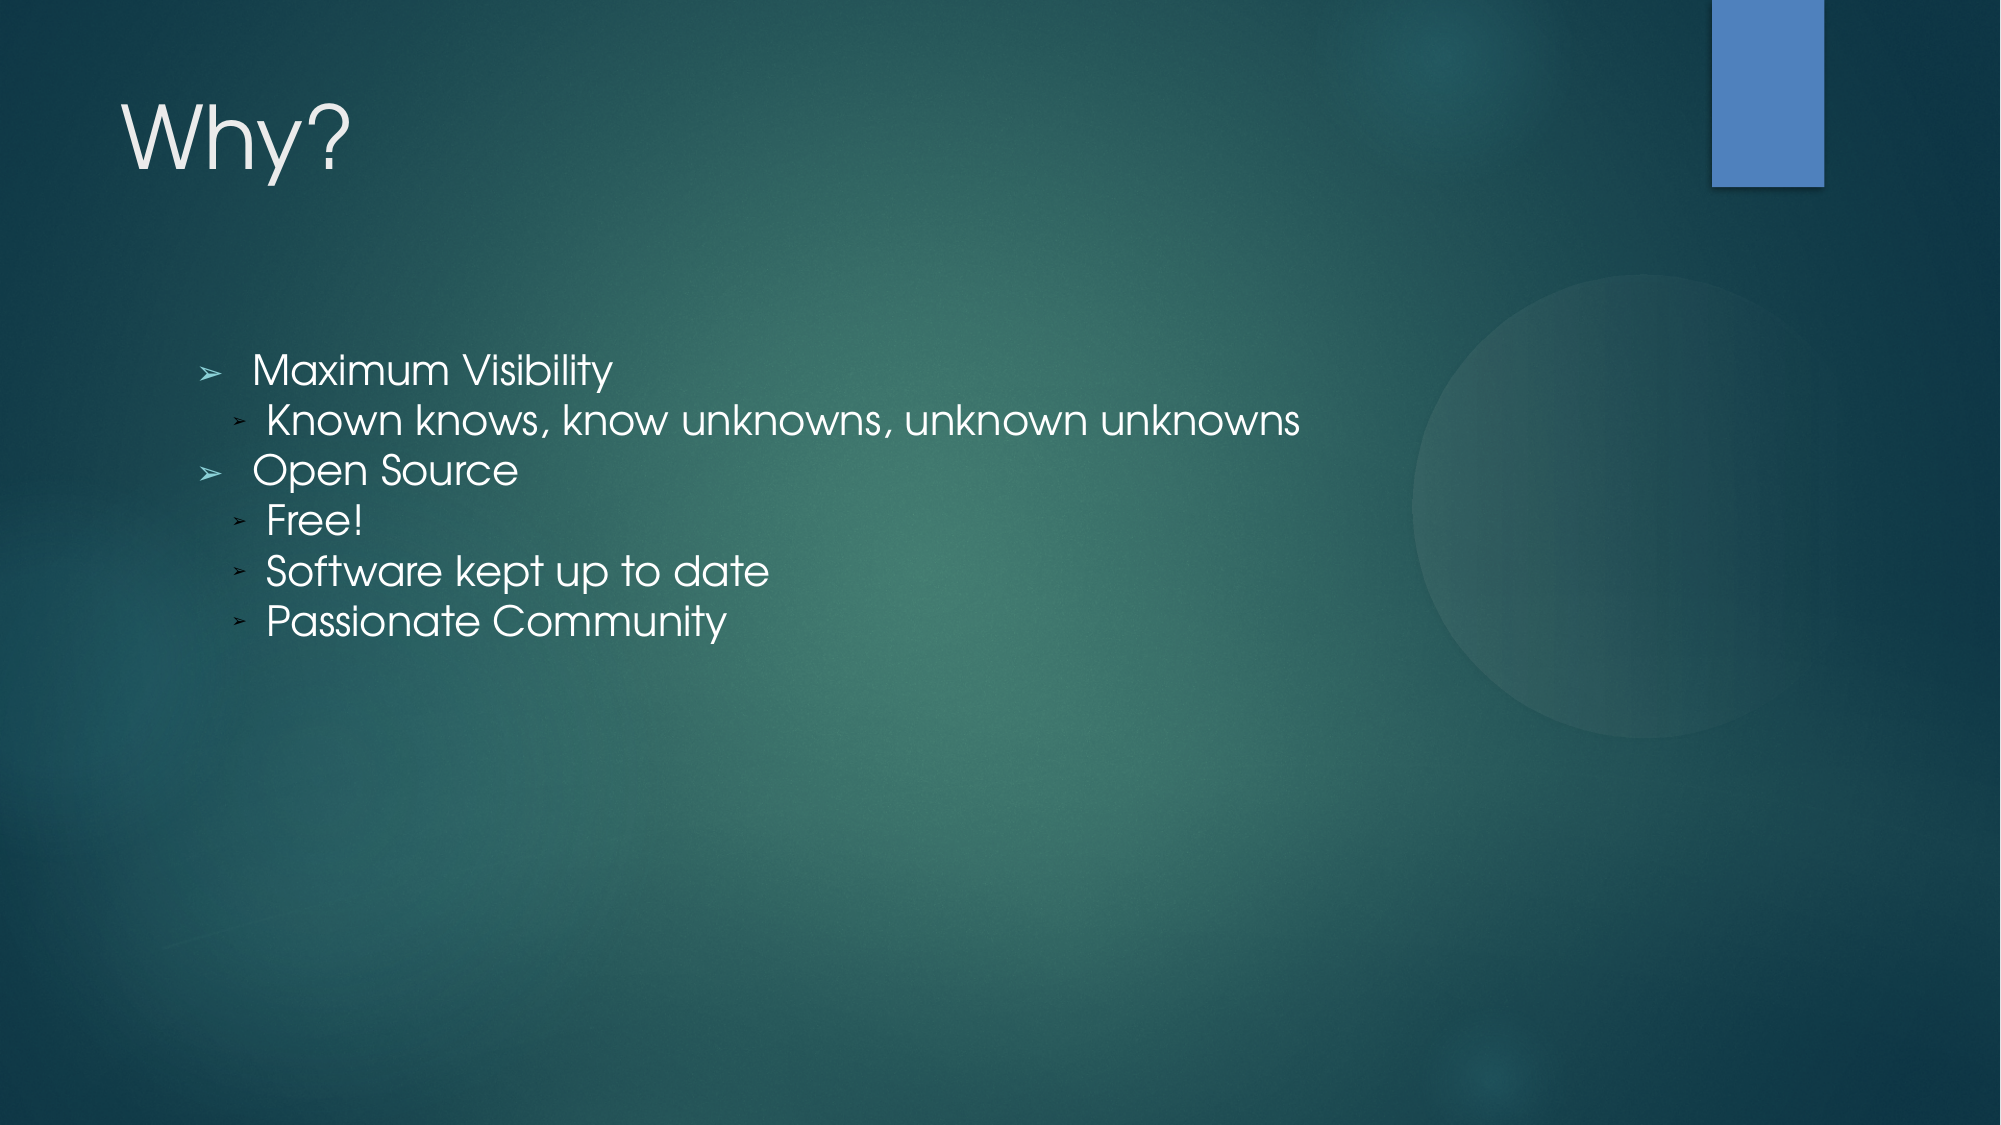

Why?
Maximum Visibility
Known knows, know unknowns, unknown unknowns
Open Source
Free!
Software kept up to date
Passionate Community